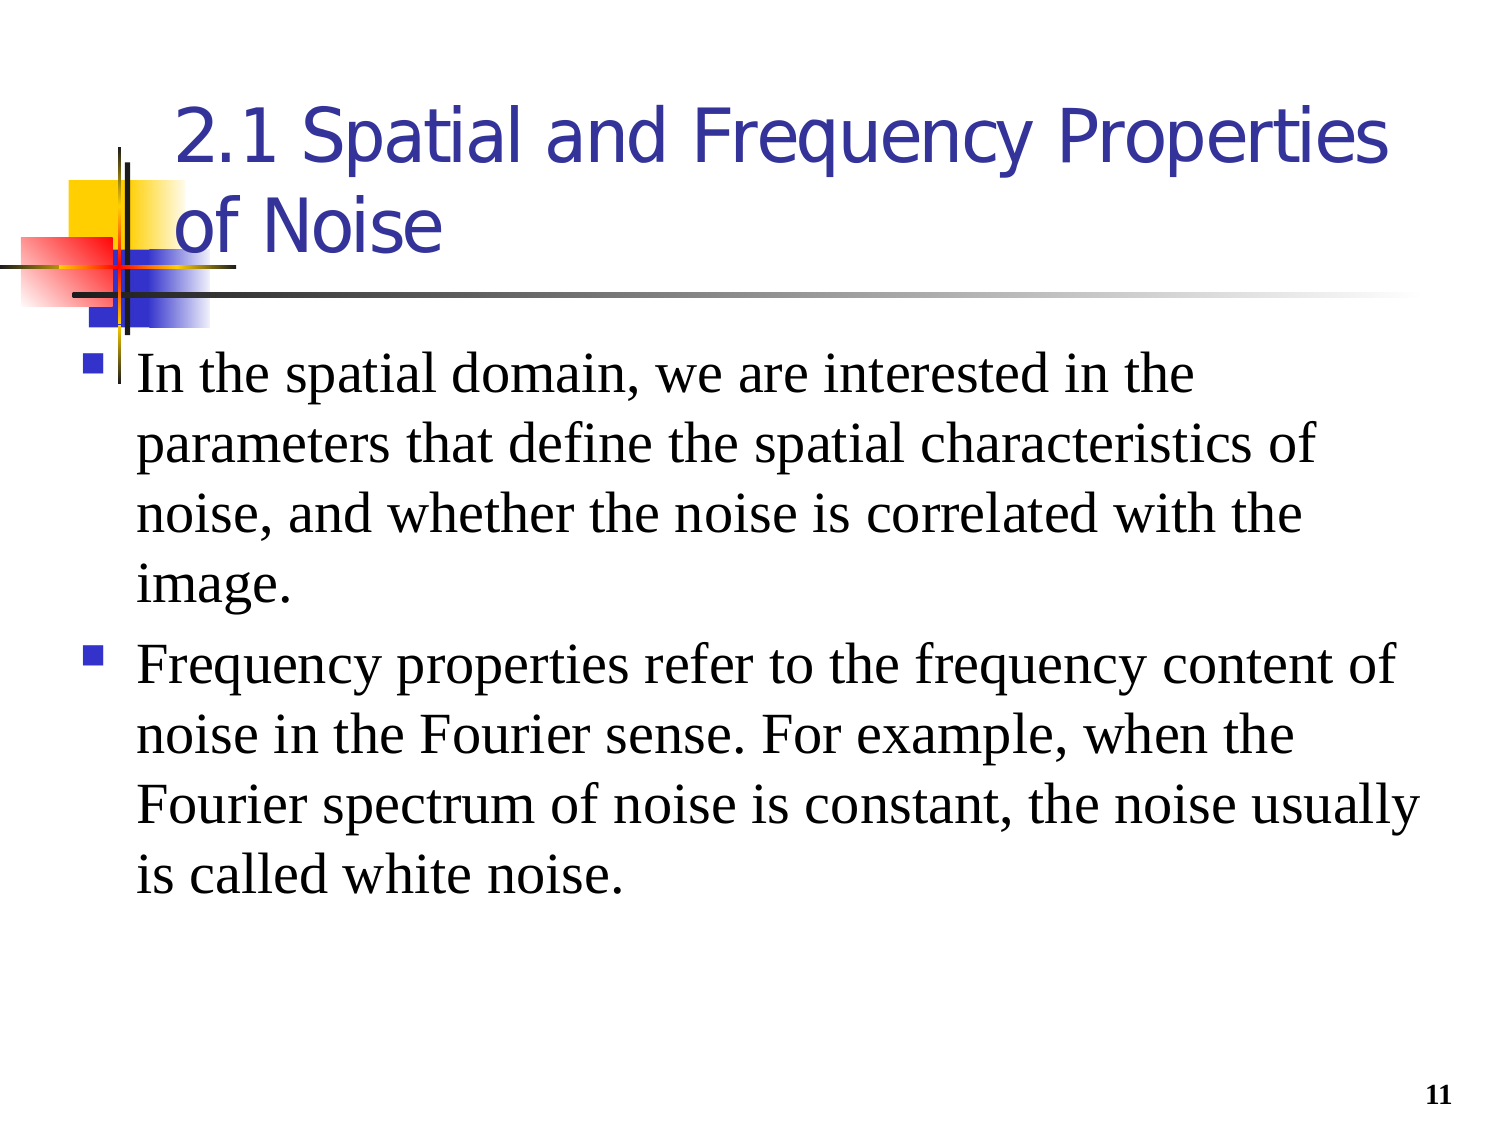

# 2.1 Spatial and Frequency Properties of Noise
In the spatial domain, we are interested in the parameters that define the spatial characteristics of noise, and whether the noise is correlated with the image.
Frequency properties refer to the frequency content of noise in the Fourier sense. For example, when the Fourier spectrum of noise is constant, the noise usually is called white noise.
11